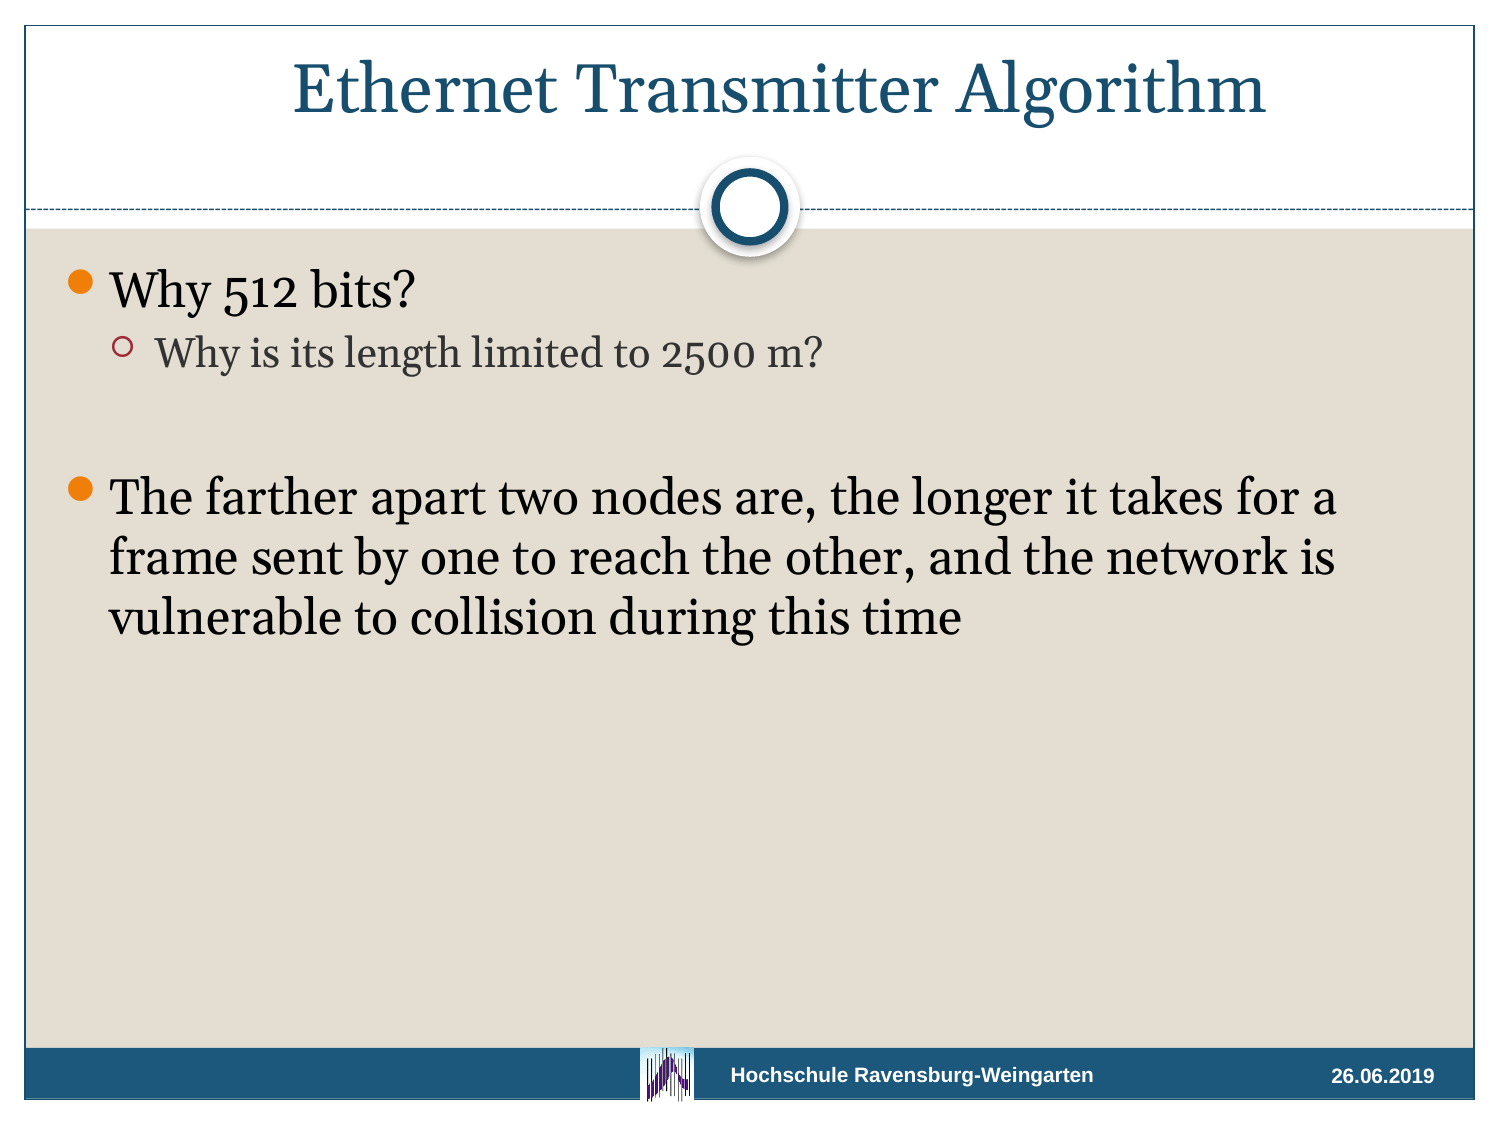

# Ethernet Transmitter Algorithm
Why 512 bits?
Why is its length limited to 2500 m?

The farther apart two nodes are, the longer it takes for a frame sent by one to reach the other, and the network is vulnerable to collision during this time

26.06.2019